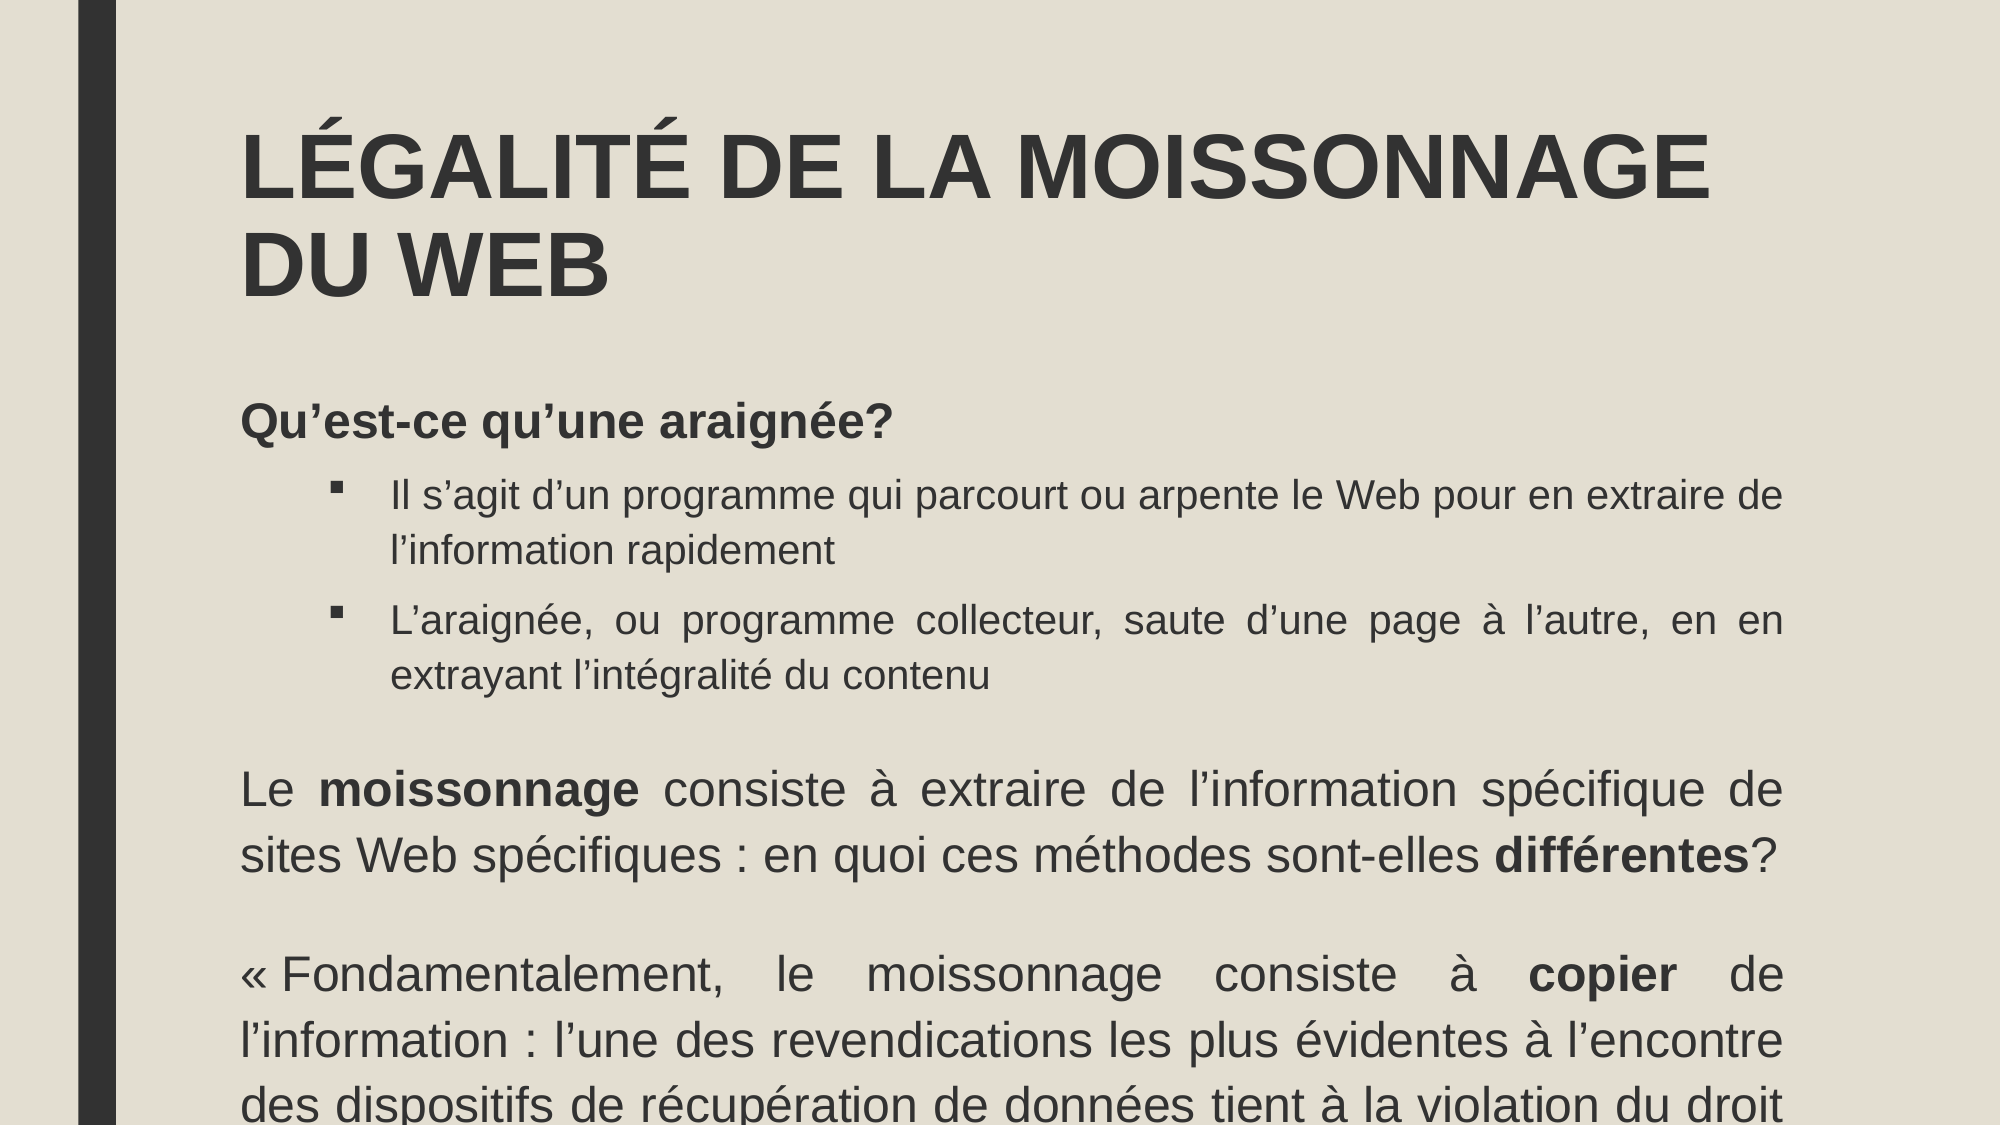

# LÉGALITÉ DE LA MOISSONNAGE DU WEB
Qu’est-ce qu’une araignée?
Il s’agit d’un programme qui parcourt ou arpente le Web pour en extraire de l’information rapidement
L’araignée, ou programme collecteur, saute d’une page à l’autre, en en extrayant l’intégralité du contenu

Le moissonnage consiste à extraire de l’information spécifique de sites Web spécifiques : en quoi ces méthodes sont-elles différentes?

« Fondamentalement, le moissonnage consiste à copier de l’information : l’une des revendications les plus évidentes à l’encontre des dispositifs de récupération de données tient à la violation du droit d’auteur. »